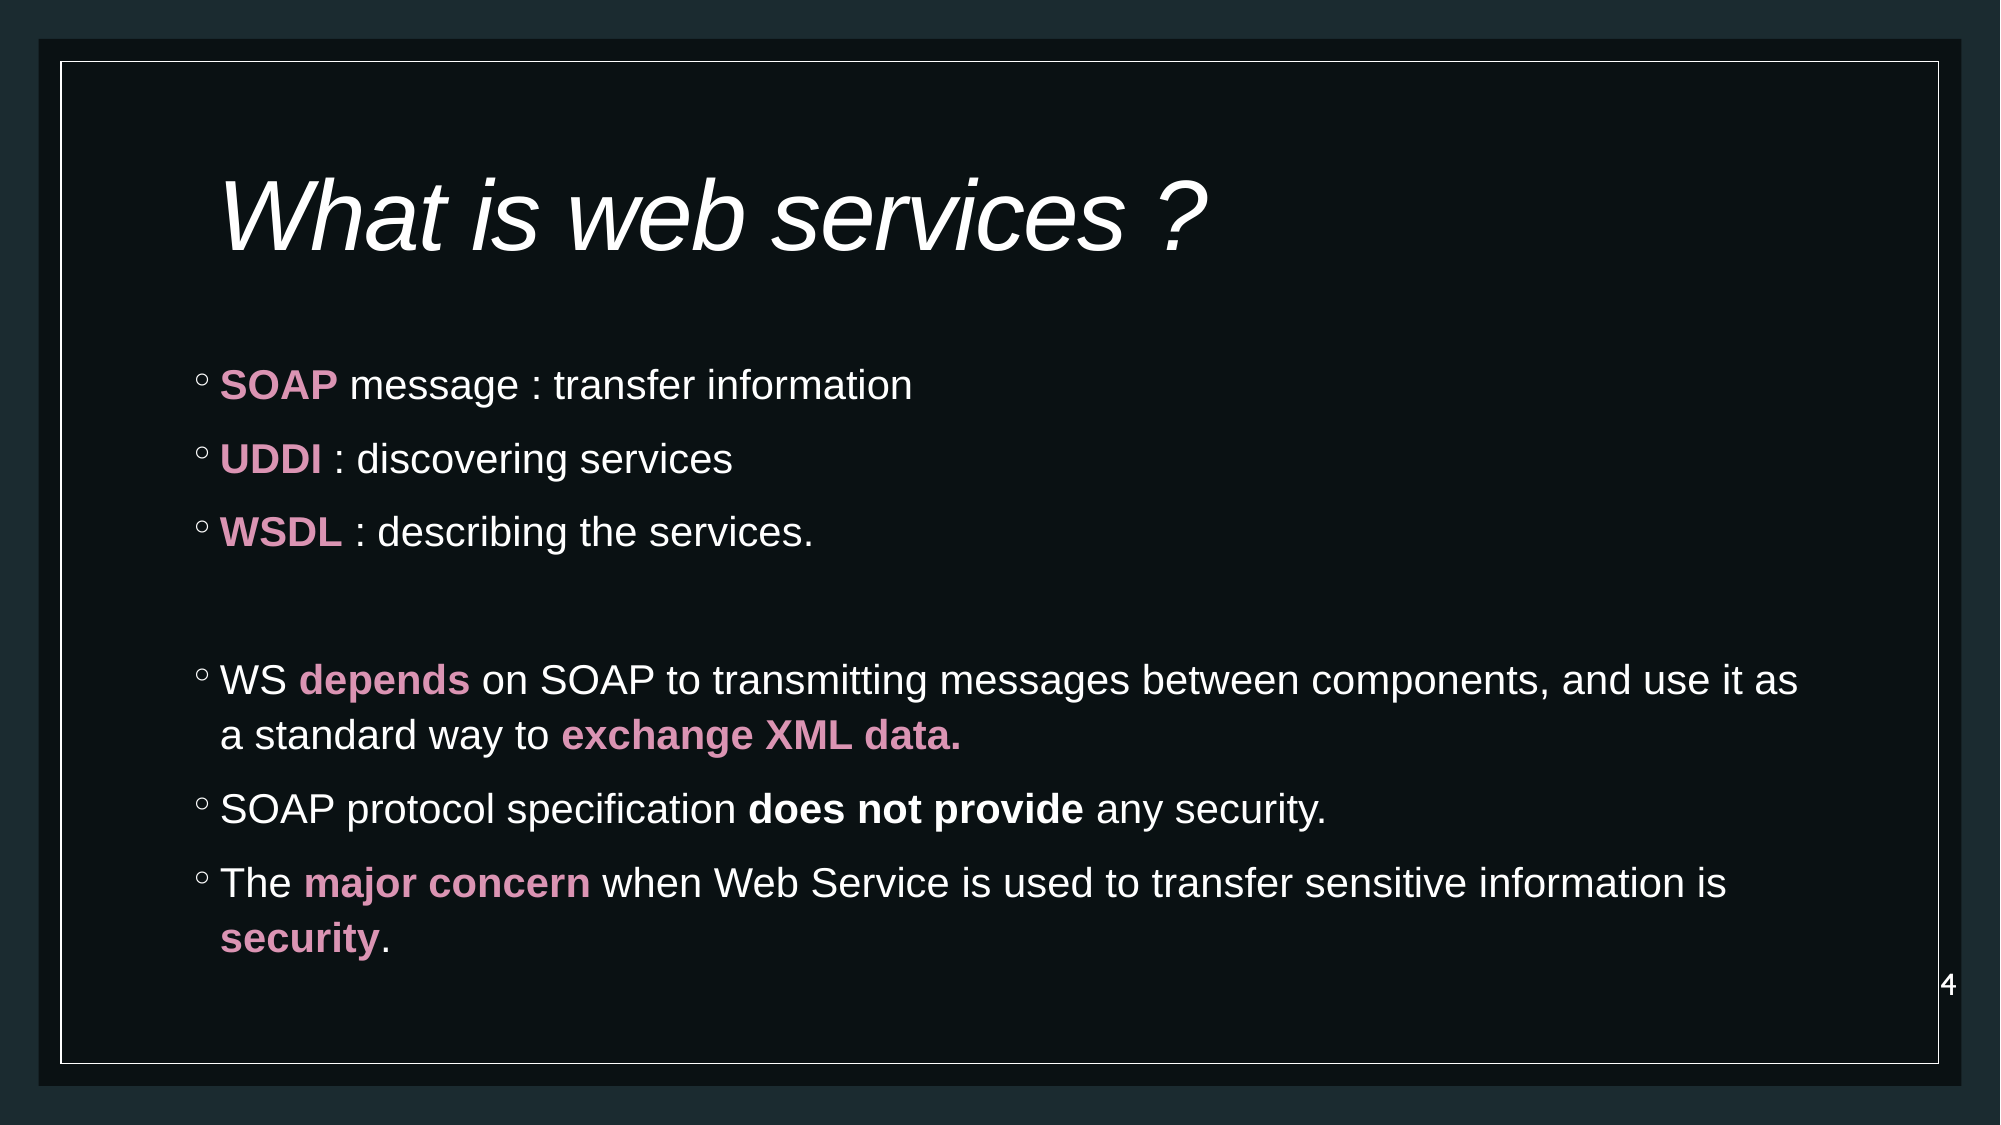

# What is web services ?
SOAP message : transfer information
UDDI : discovering services
WSDL : describing the services.

WS depends on SOAP to transmitting messages between components, and use it as a standard way to exchange XML data.
SOAP protocol specification does not provide any security.
The major concern when Web Service is used to transfer sensitive information is security.

4